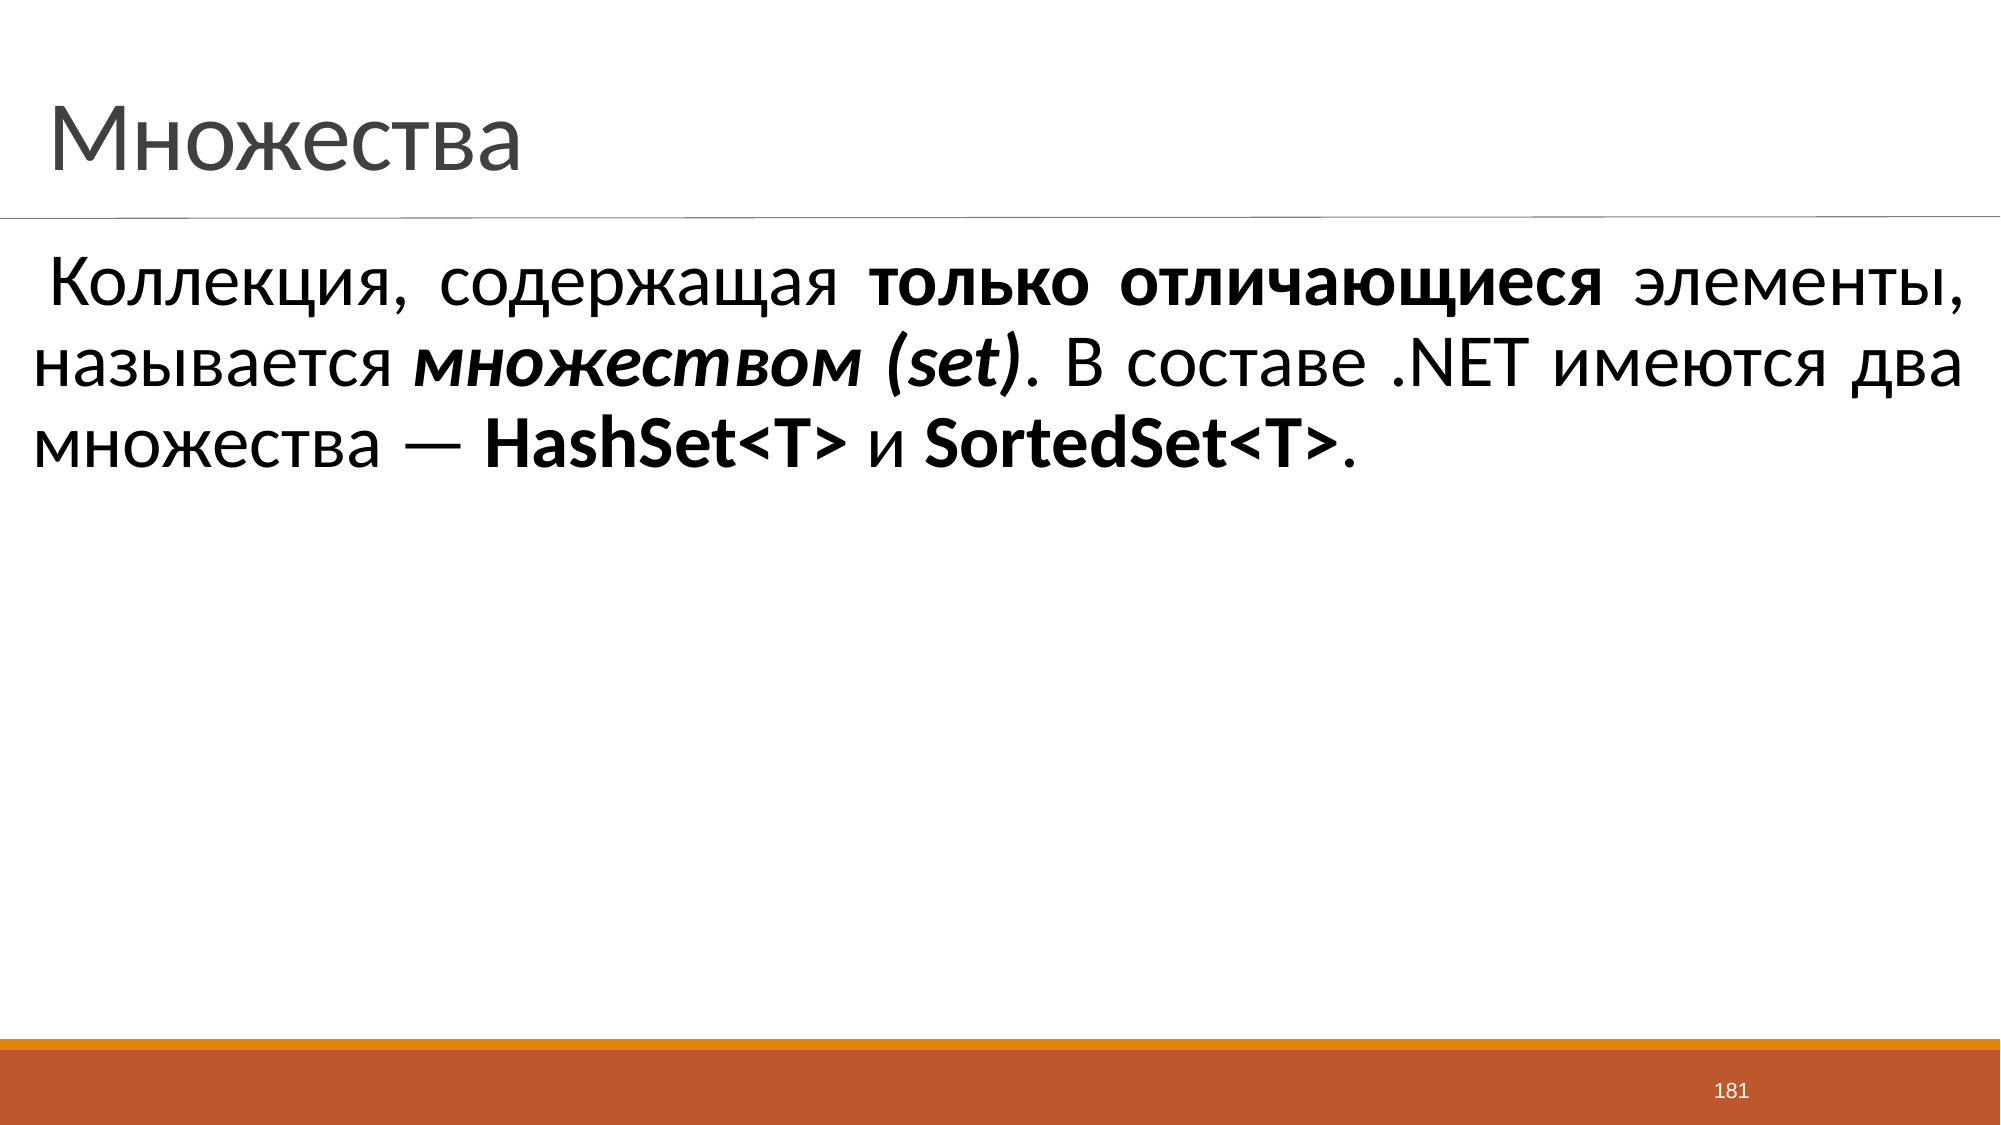

# Множества
Коллекция, содержащая только отличающиеся элементы, называется множеством (set). В составе .NET имеются два множества — HashSet<T> и SortedSet<T>.
181